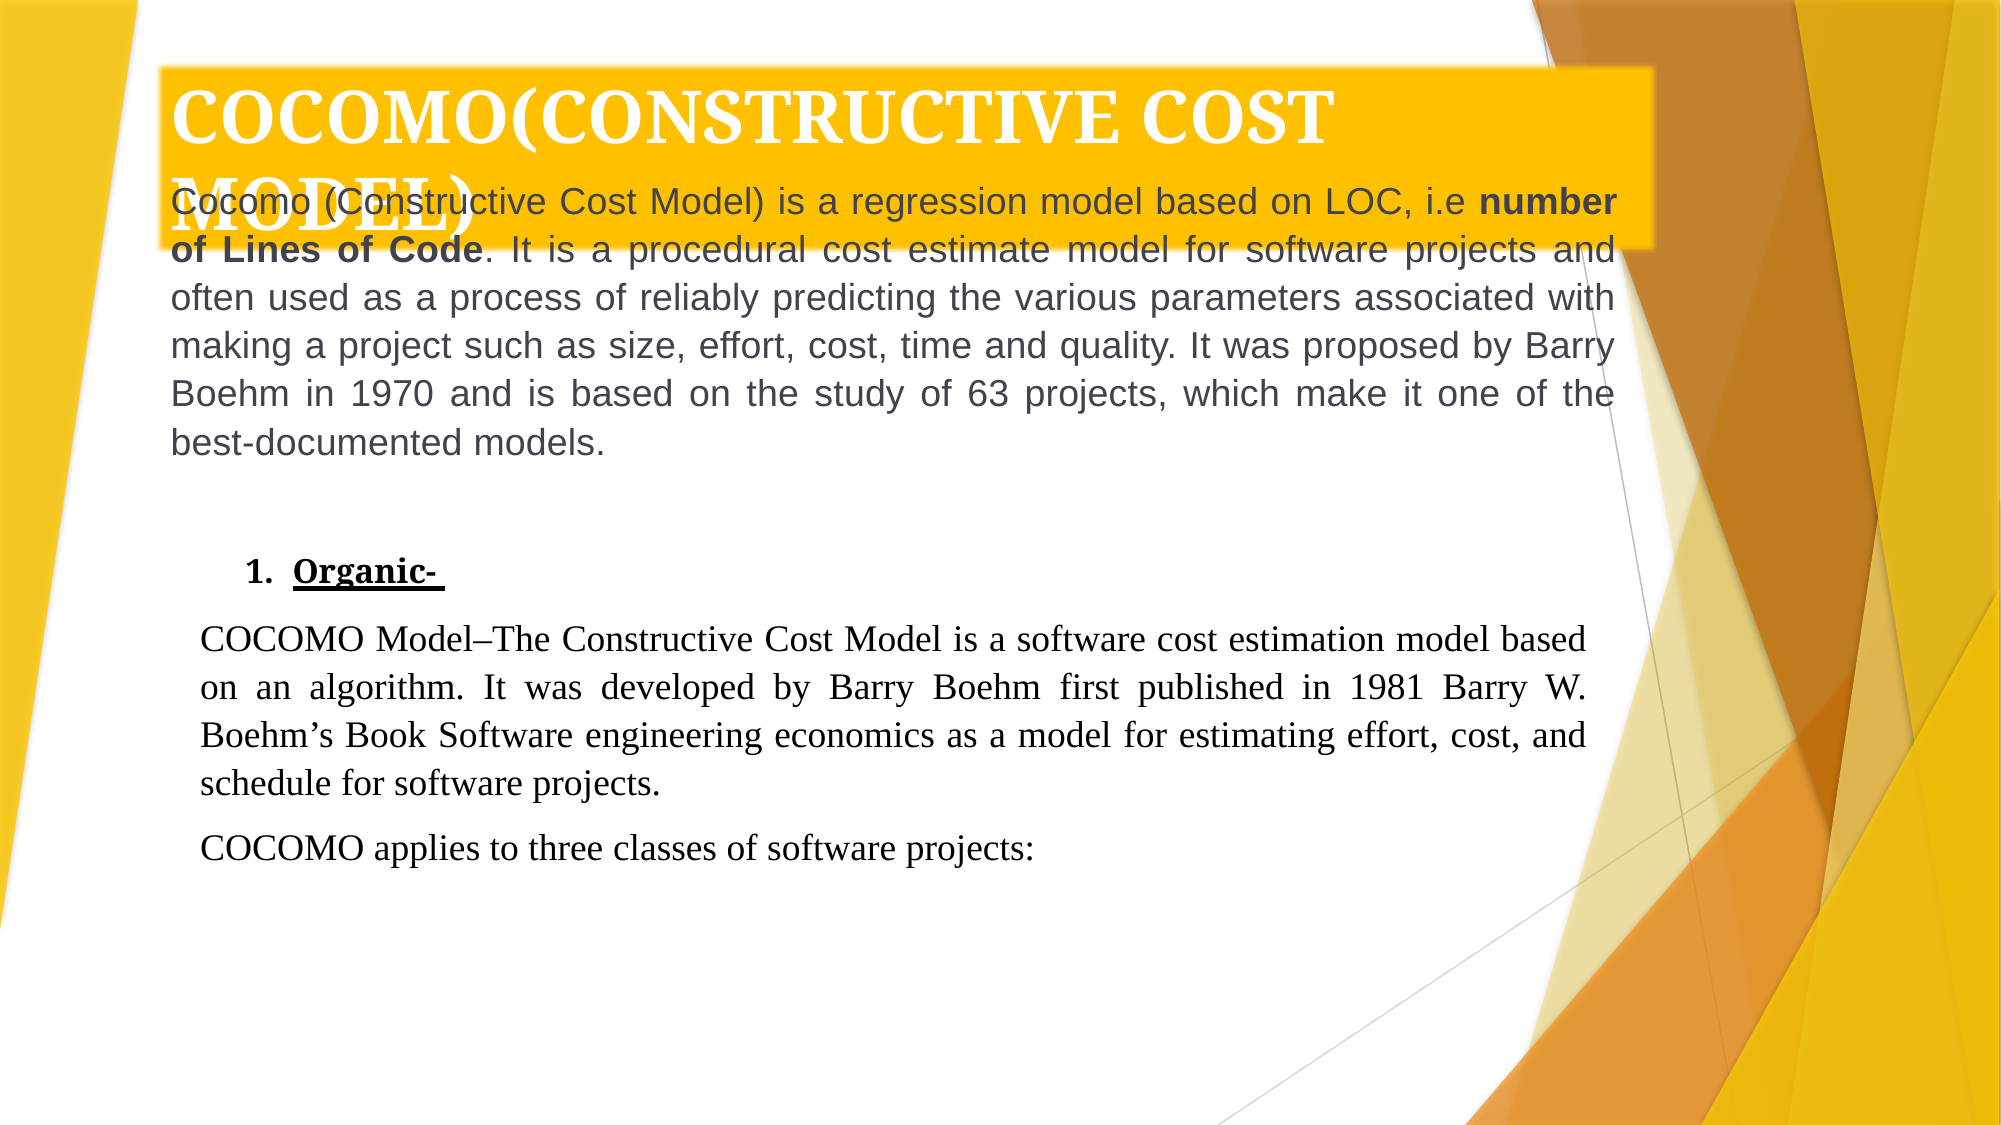

COCOMO(CONSTRUCTIVE COST MODEL)
Cocomo (Constructive Cost Model) is a regression model based on LOC, i.e number of Lines of Code. It is a procedural cost estimate model for software projects and often used as a process of reliably predicting the various parameters associated with making a project such as size, effort, cost, time and quality. It was proposed by Barry Boehm in 1970 and is based on the study of 63 projects, which make it one of the best-documented models.

Organic-
COCOMO Model–The Constructive Cost Model is a software cost estimation model based on an algorithm. It was developed by Barry Boehm first published in 1981 Barry W. Boehm’s Book Software engineering economics as a model for estimating effort, cost, and schedule for software projects.
COCOMO applies to three classes of software projects: